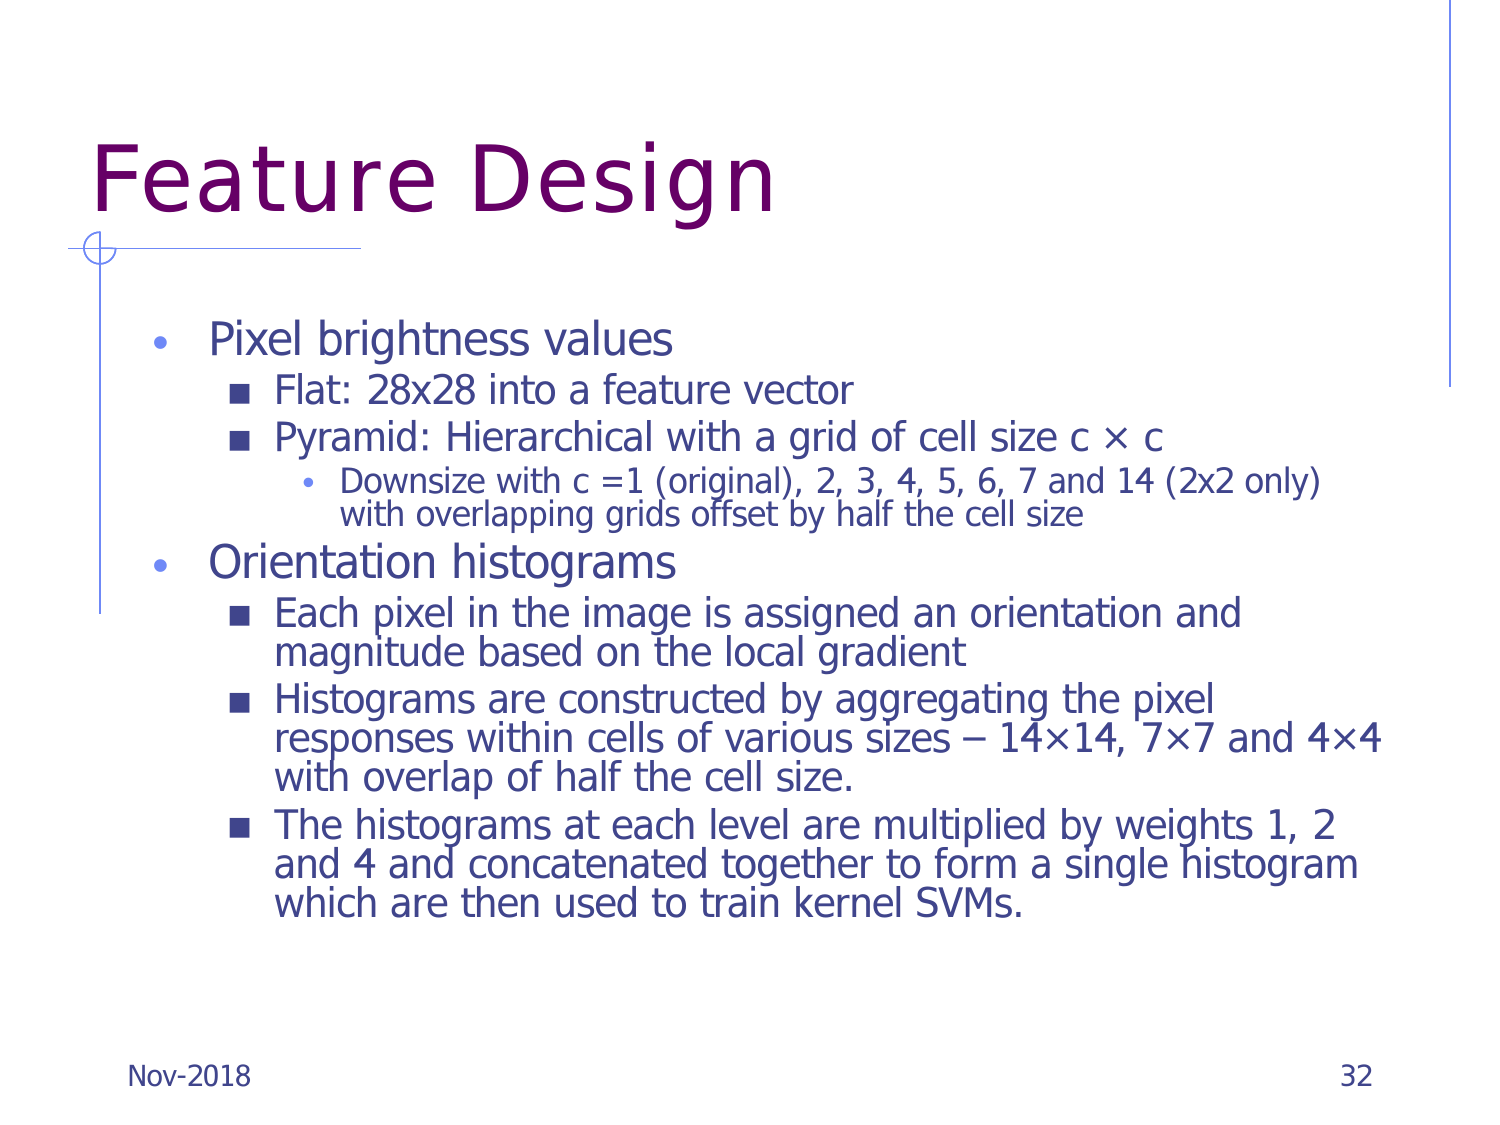

# Feature Design
Pixel brightness values
Flat: 28x28 into a feature vector
Pyramid: Hierarchical with a grid of cell size c × c
Downsize with c =1 (original), 2, 3, 4, 5, 6, 7 and 14 (2x2 only) with overlapping grids offset by half the cell size
Orientation histograms
Each pixel in the image is assigned an orientation and magnitude based on the local gradient
Histograms are constructed by aggregating the pixel responses within cells of various sizes – 14×14, 7×7 and 4×4 with overlap of half the cell size.
The histograms at each level are multiplied by weights 1, 2 and 4 and concatenated together to form a single histogram which are then used to train kernel SVMs.
Nov-2018
32